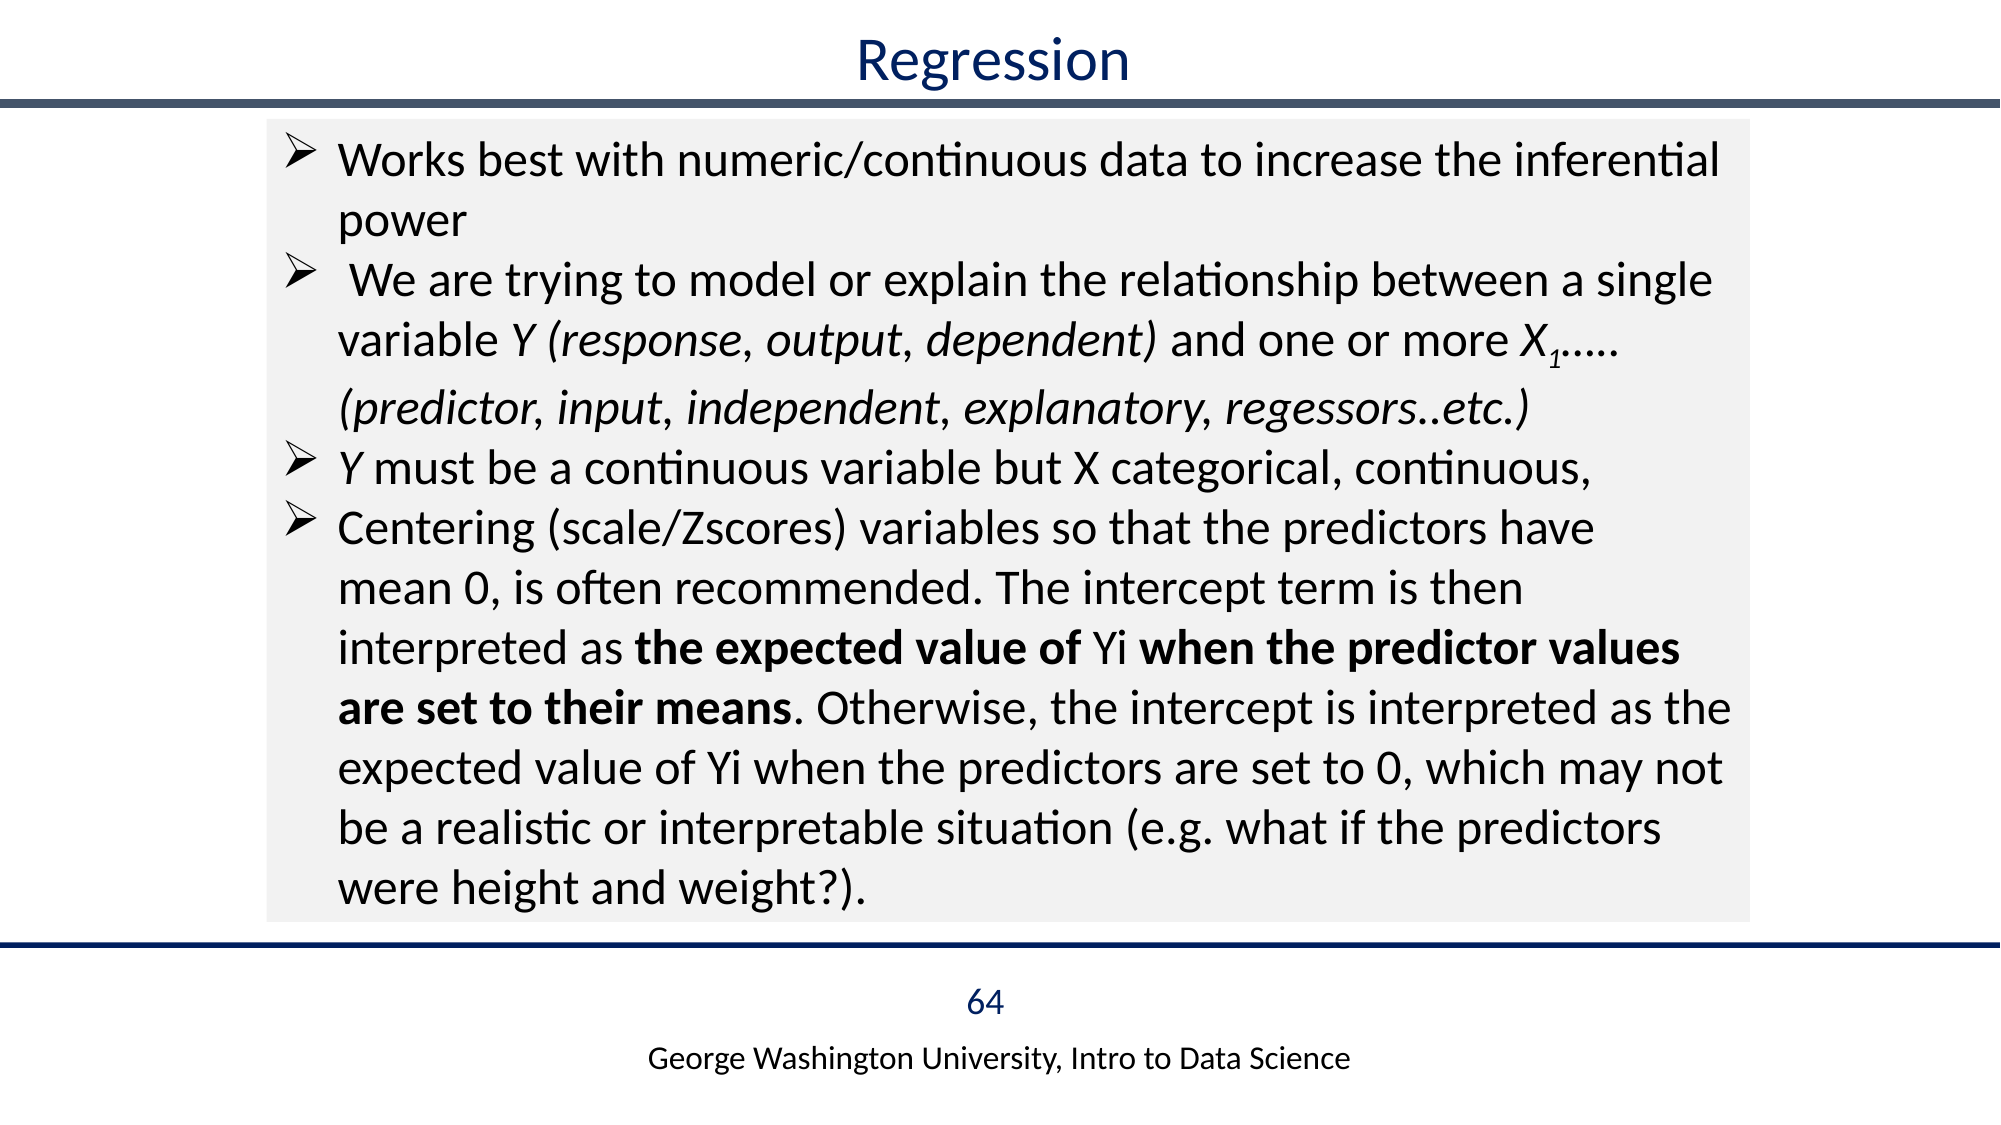

# Regression
Works best with numeric/continuous data to increase the inferential power
 We are trying to model or explain the relationship between a single variable Y (response, output, dependent) and one or more X1….. (predictor, input, independent, explanatory, regessors..etc.)
Y must be a continuous variable but X categorical, continuous,
Centering (scale/Zscores) variables so that the predictors have mean 0, is often recommended. The intercept term is then interpreted as the expected value of Yi when the predictor values are set to their means. Otherwise, the intercept is interpreted as the expected value of Yi when the predictors are set to 0, which may not be a realistic or interpretable situation (e.g. what if the predictors were height and weight?).